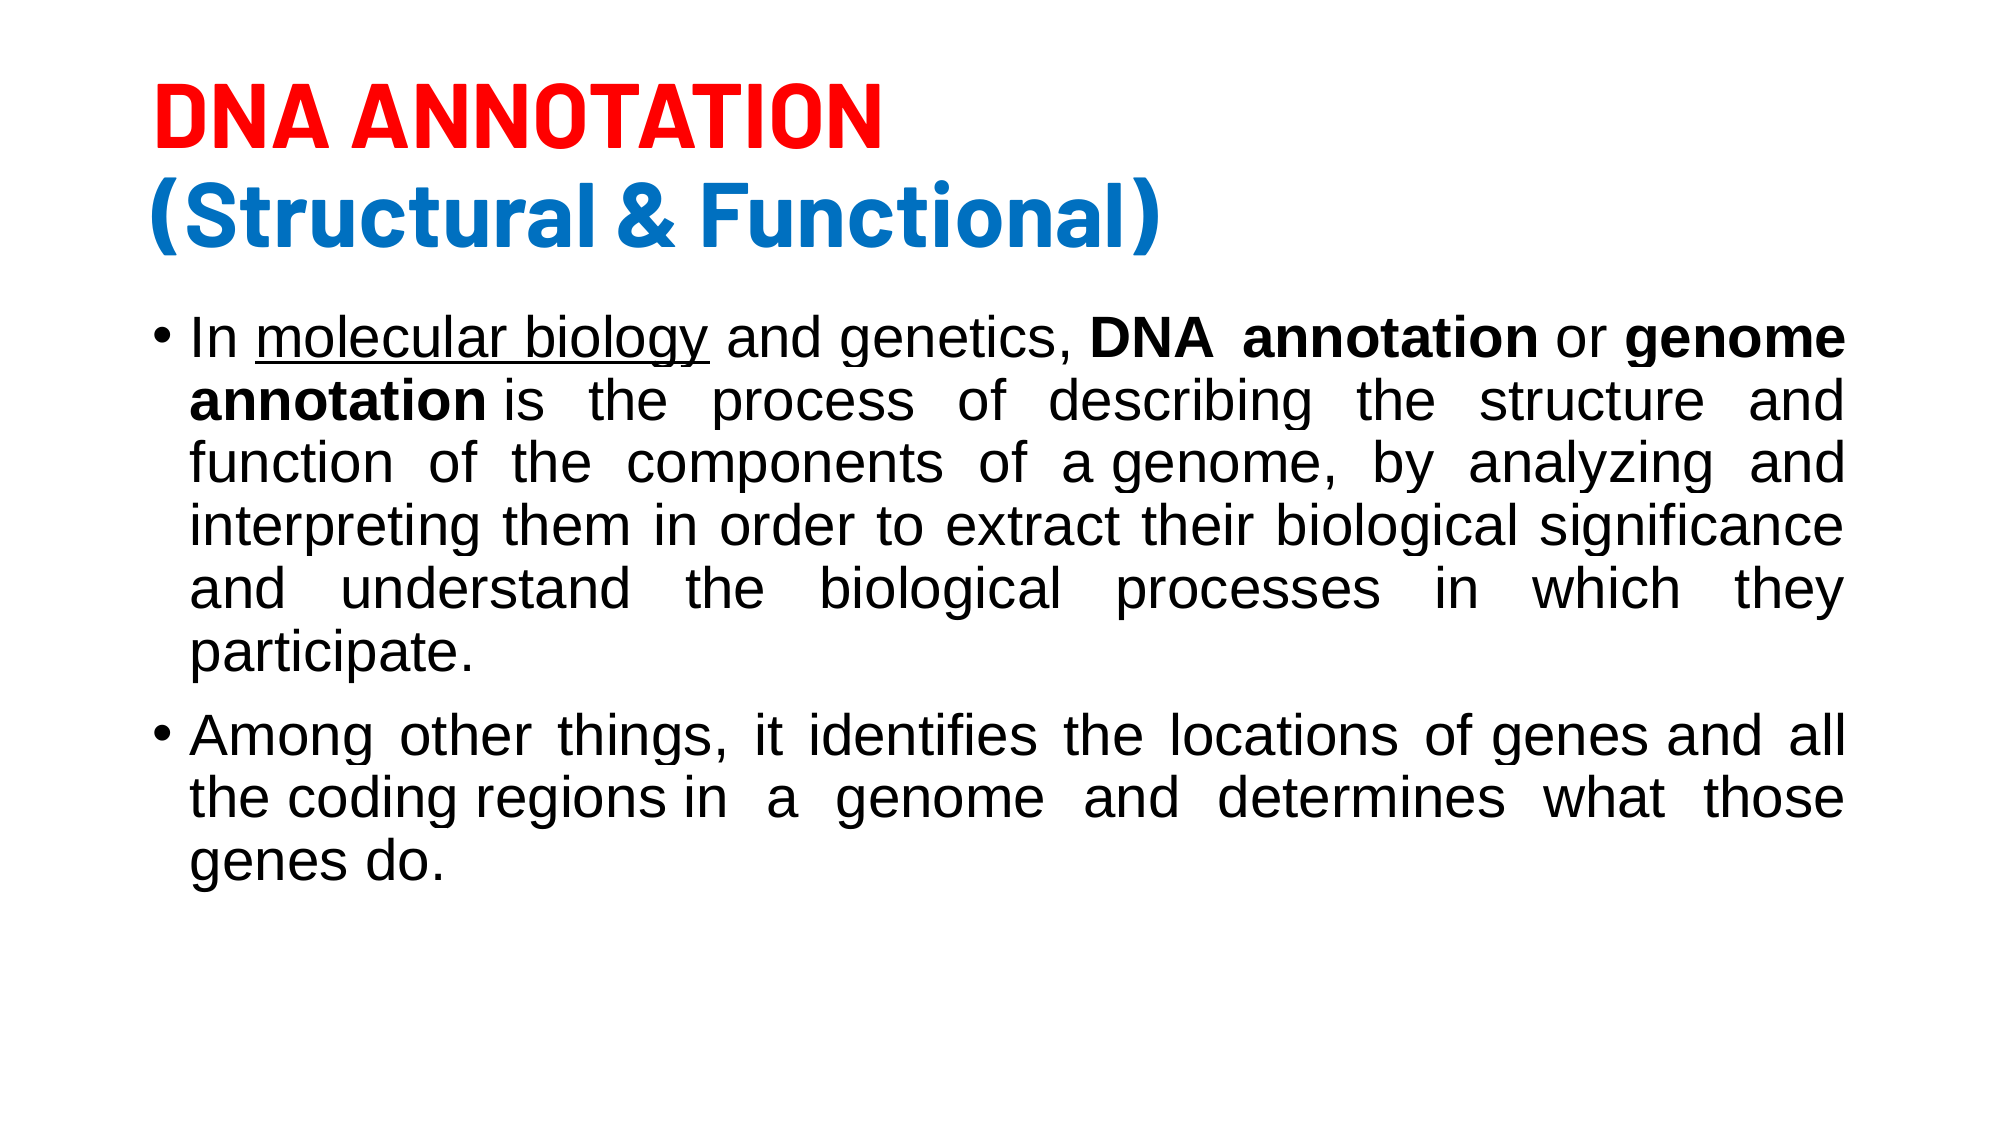

# DNA ANNOTATION (Structural & Functional)
In molecular biology and genetics, DNA annotation or genome annotation is the process of describing the structure and function of the components of a genome, by analyzing and interpreting them in order to extract their biological significance and understand the biological processes in which they participate.
Among other things, it identifies the locations of genes and all the coding regions in a genome and determines what those genes do.